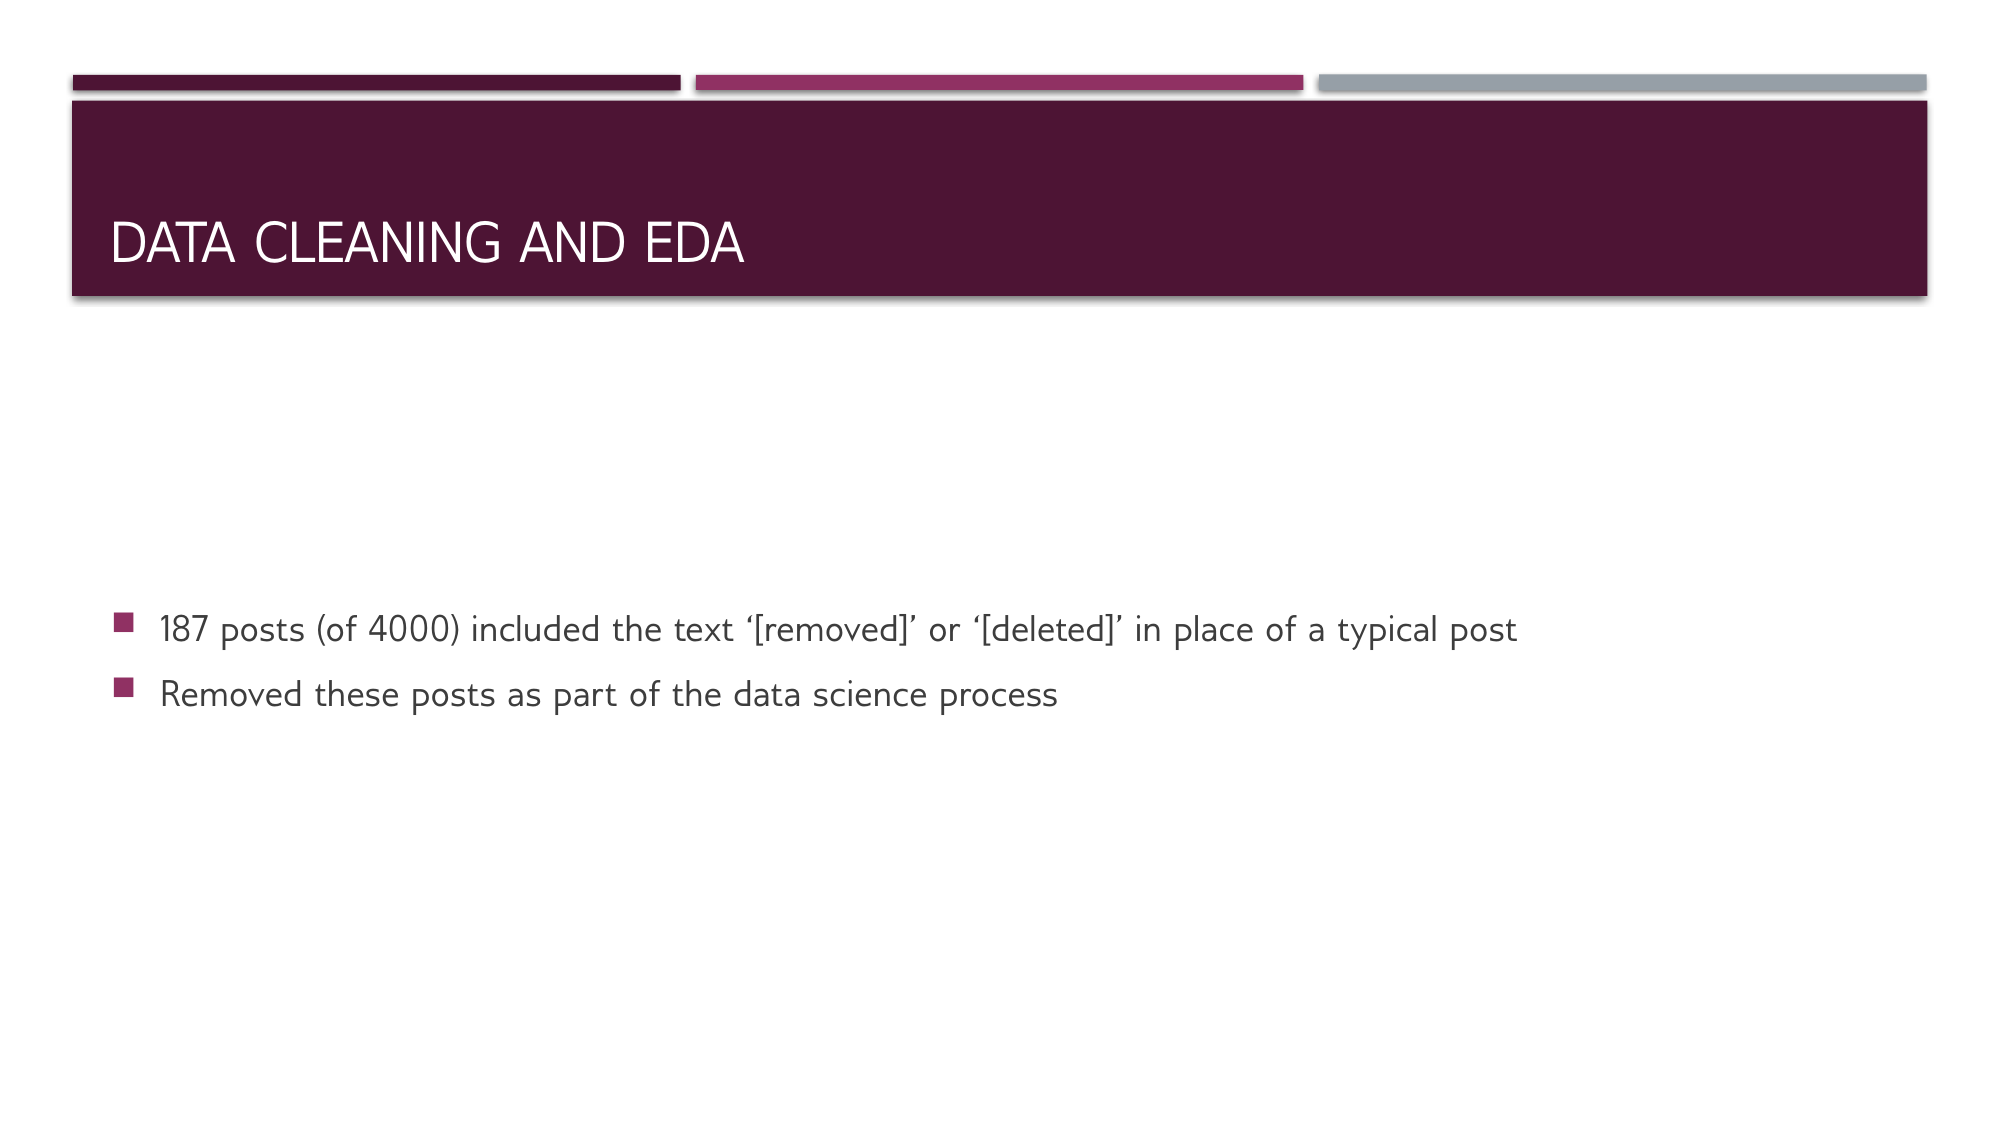

# Data Cleaning and EDa
187 posts (of 4000) included the text ‘[removed]’ or ‘[deleted]’ in place of a typical post
Removed these posts as part of the data science process